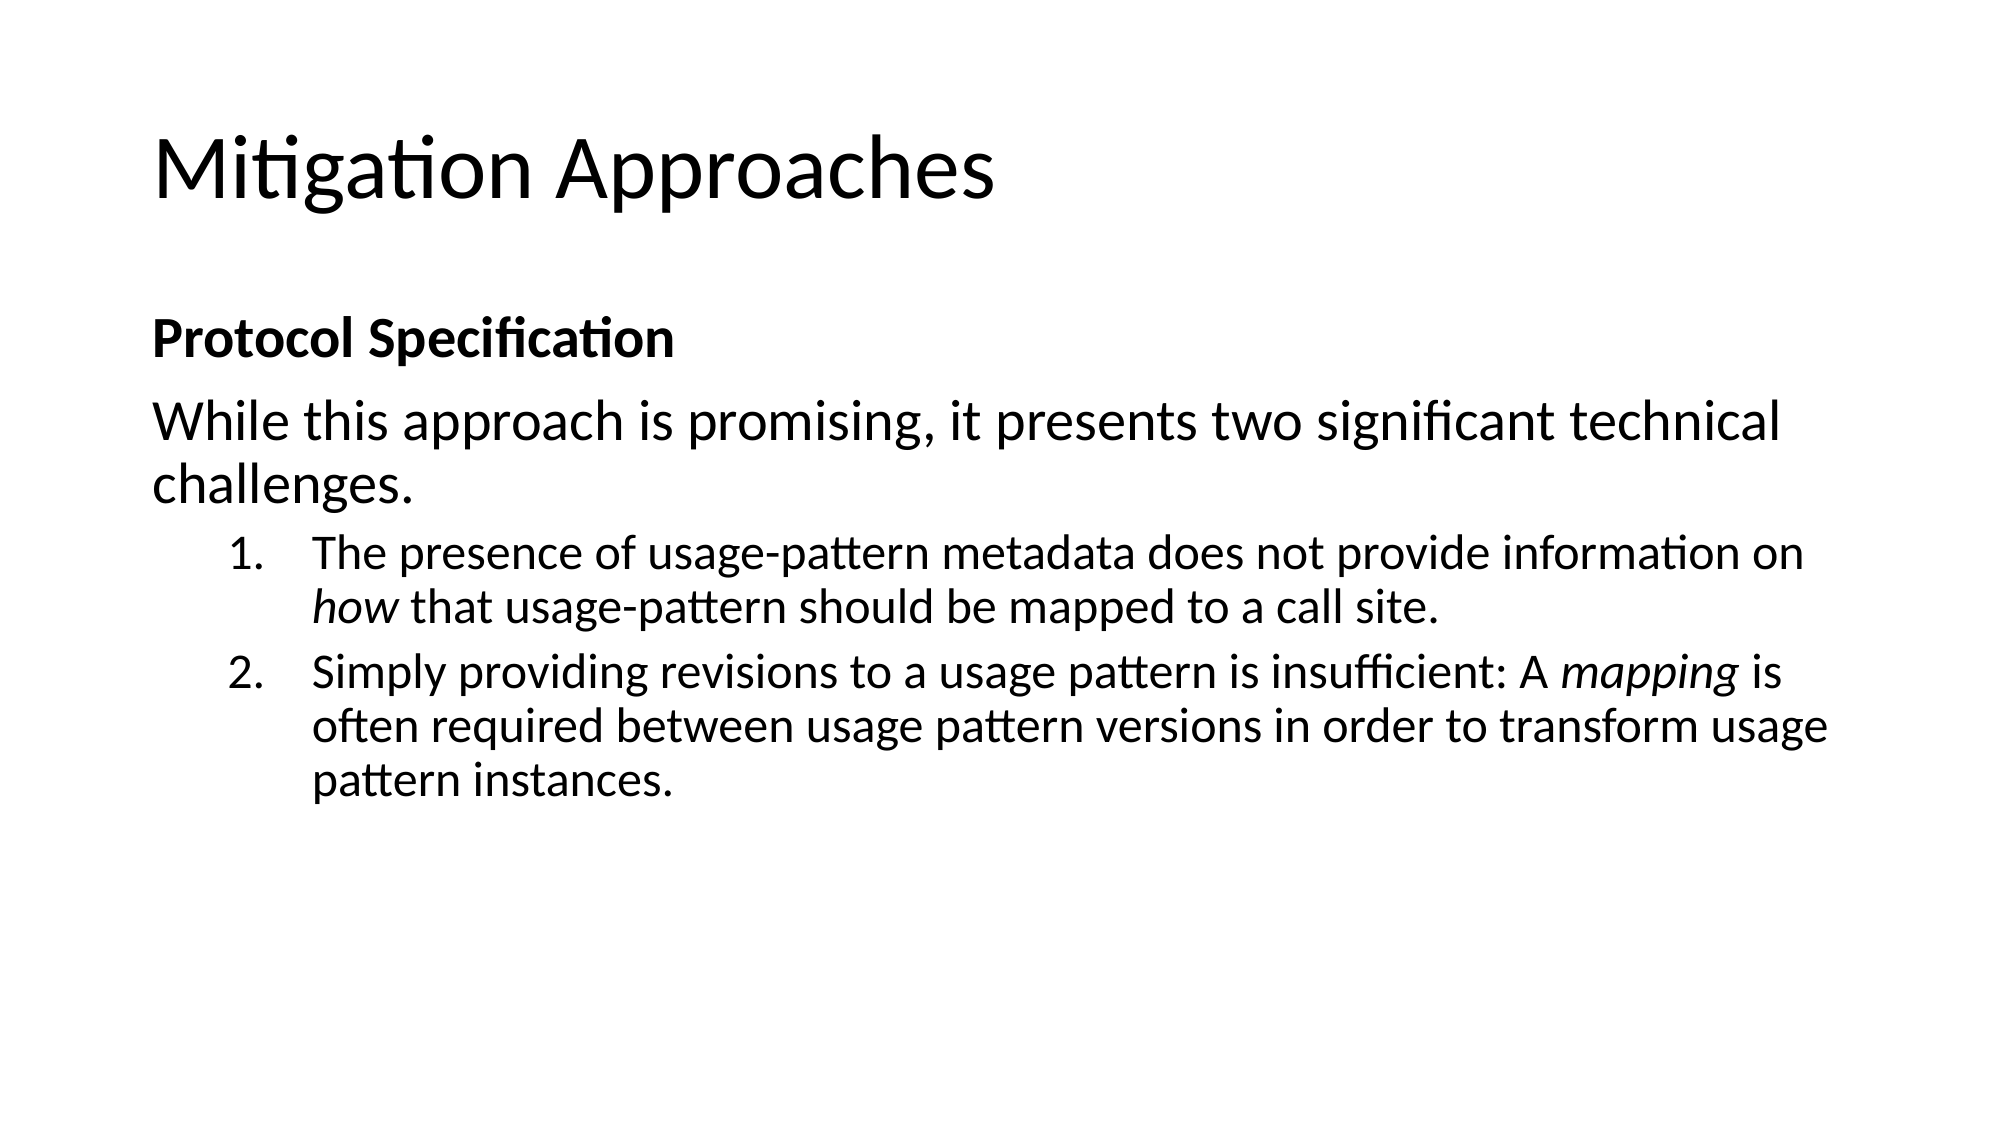

# Mitigation Approaches
Protocol Specification
While this approach is promising, it presents two significant technical challenges.
The presence of usage-pattern metadata does not provide information on how that usage-pattern should be mapped to a call site.
Simply providing revisions to a usage pattern is insufficient: A mapping is often required between usage pattern versions in order to transform usage pattern instances.